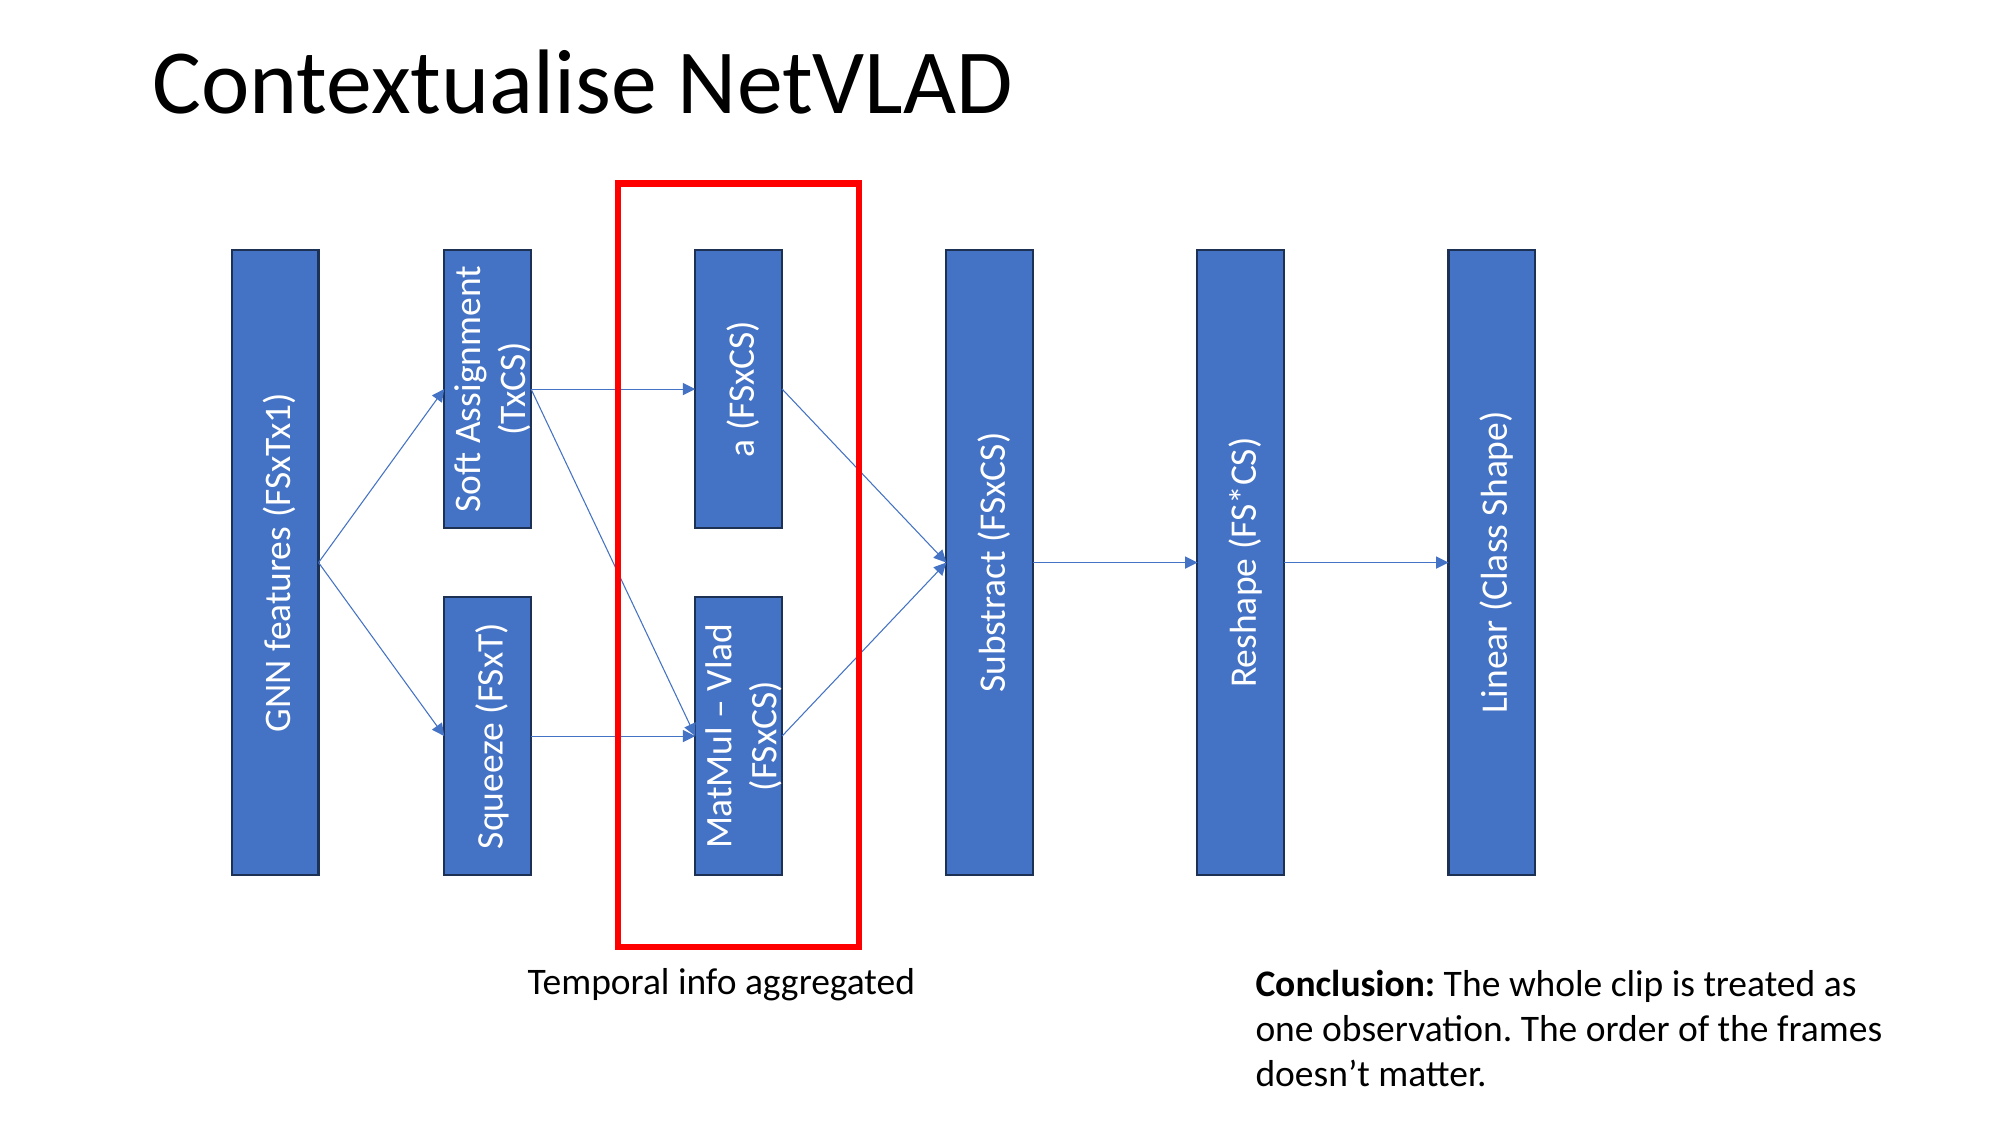

# Contextualise NetVLAD

a (FSxCS)
Soft Assignment (TxCS)
Substract (FSxCS)
Reshape (FS*CS)
Linear (Class Shape)
GNN features (FSxTx1)
Squeeze (FSxT)
MatMul – Vlad (FSxCS)
Temporal info aggregated
Conclusion: The whole clip is treated as one observation. The order of the frames doesn’t matter.